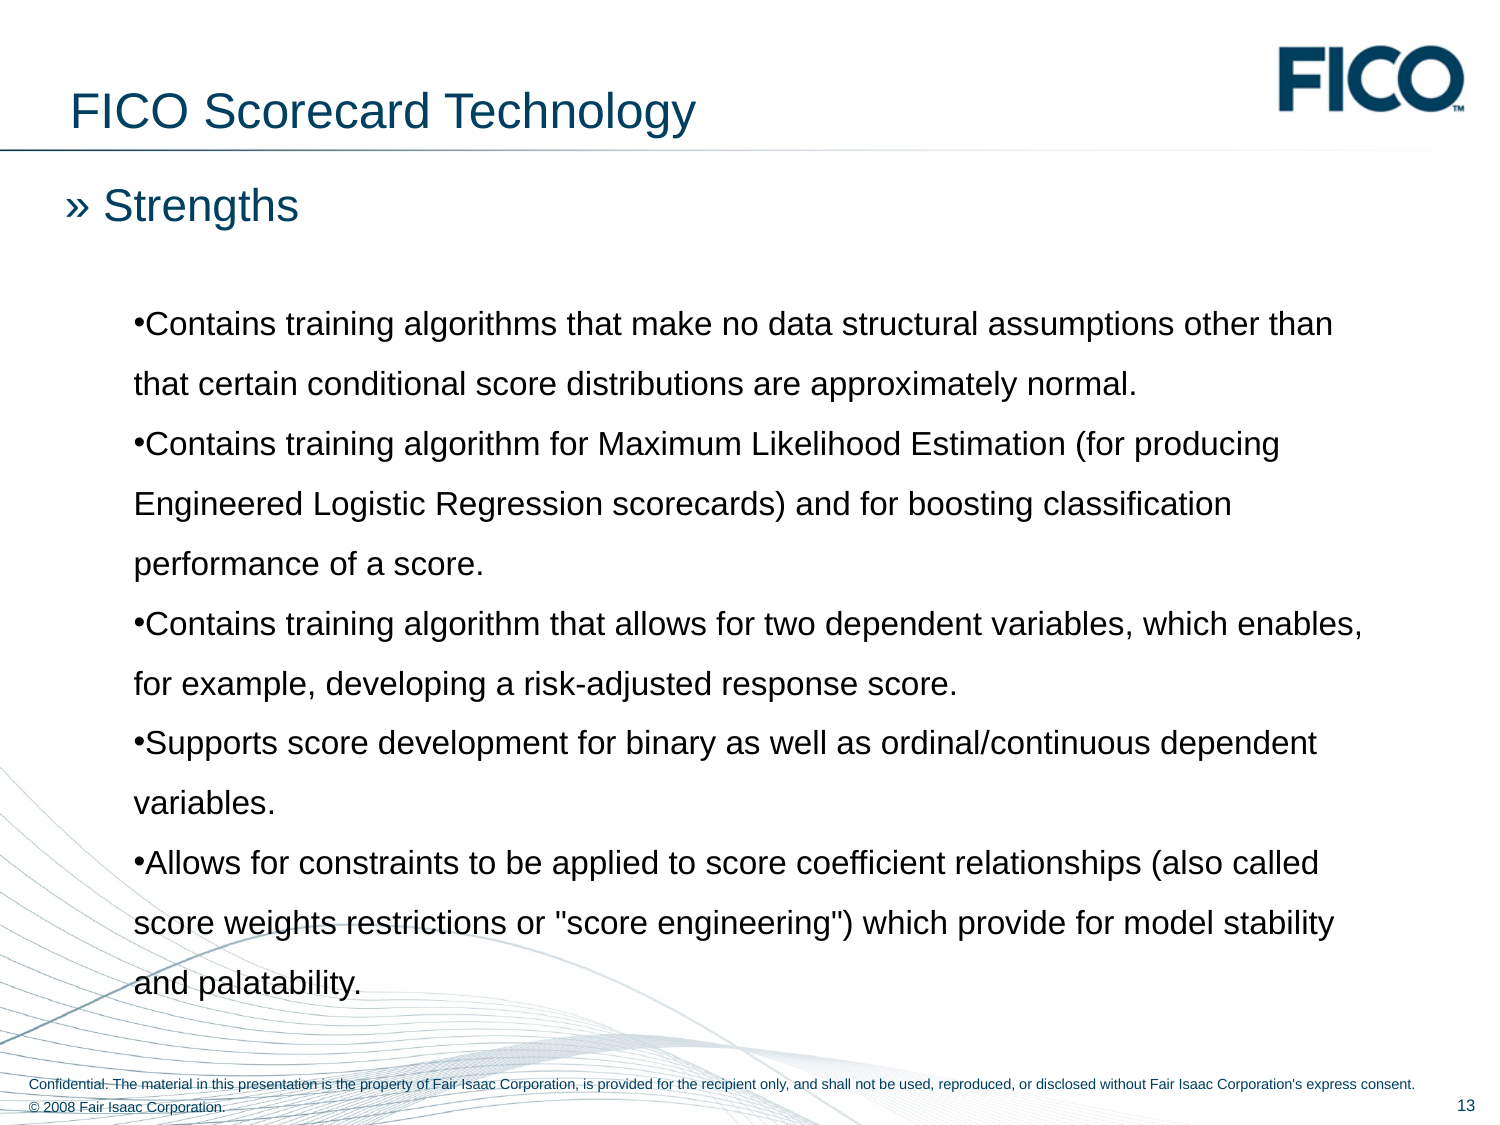

# FICO Scorecard Technology
Strengths
Contains training algorithms that make no data structural assumptions other than that certain conditional score distributions are approximately normal.
Contains training algorithm for Maximum Likelihood Estimation (for producing Engineered Logistic Regression scorecards) and for boosting classification performance of a score.
Contains training algorithm that allows for two dependent variables, which enables, for example, developing a risk-adjusted response score.
Supports score development for binary as well as ordinal/continuous dependent variables.
Allows for constraints to be applied to score coefficient relationships (also called score weights restrictions or "score engineering") which provide for model stability and palatability.